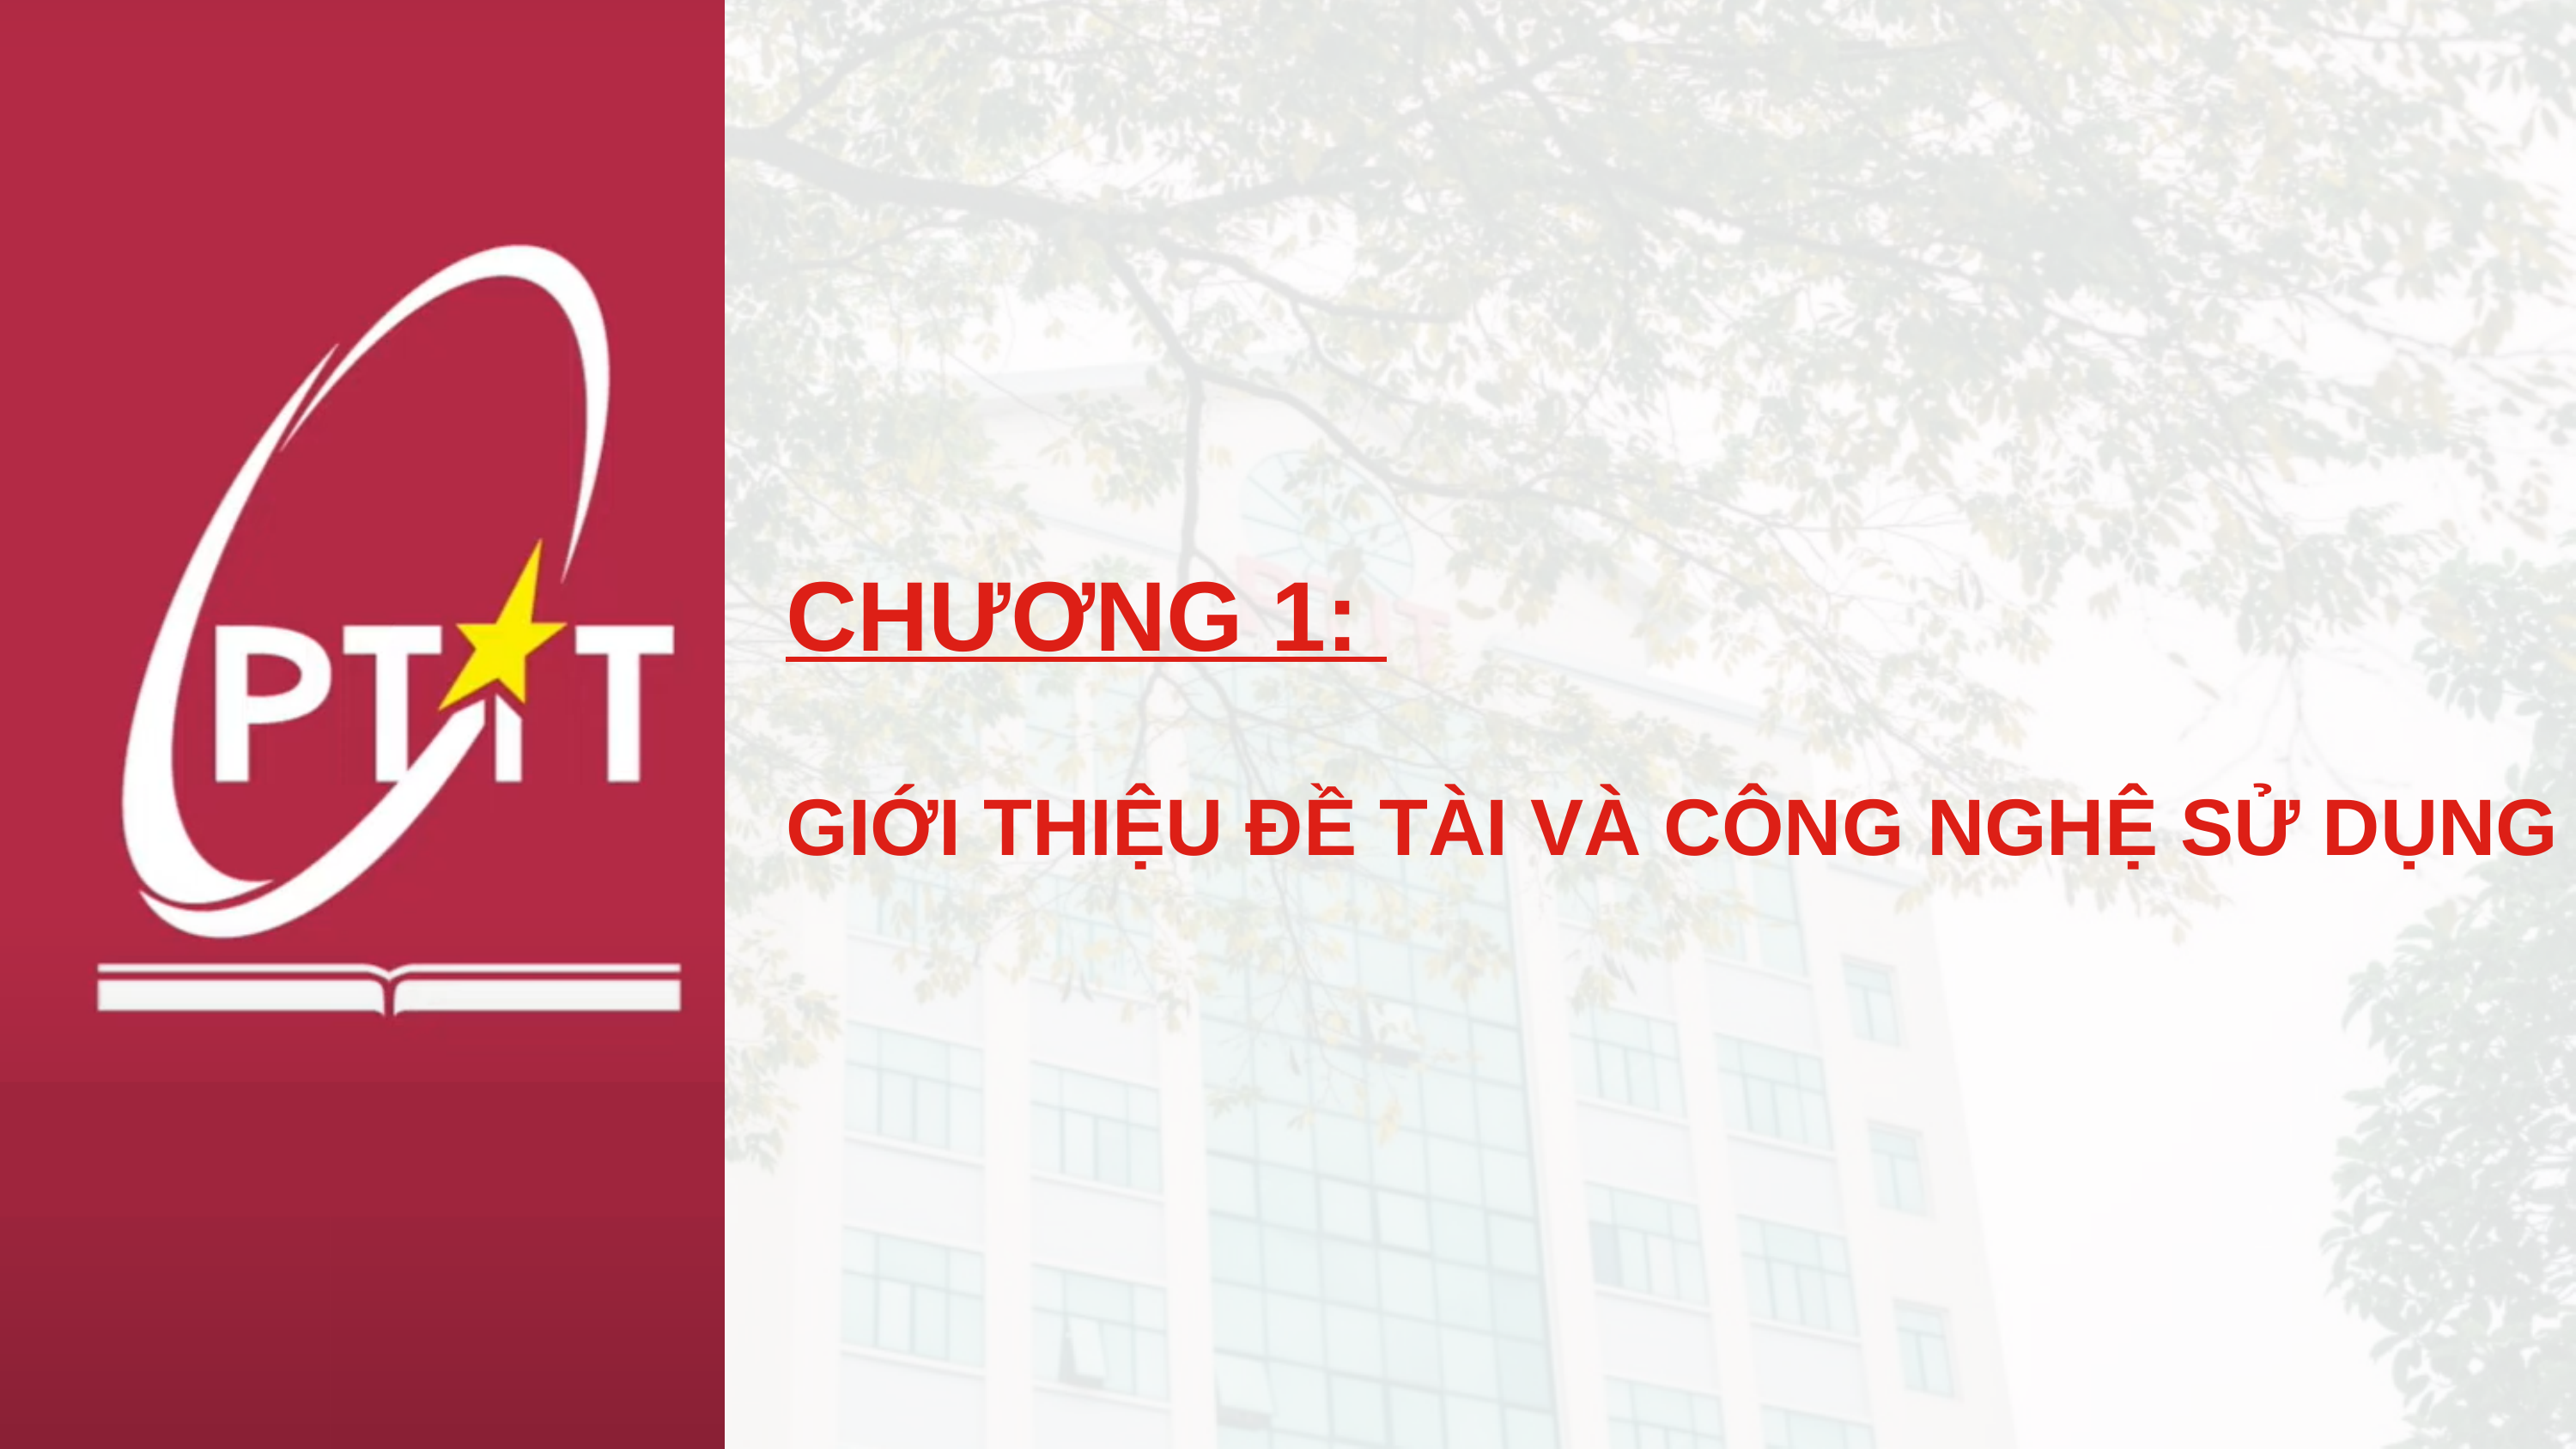

CHƯƠNG 1:
GIỚI THIỆU ĐỀ TÀI VÀ CÔNG NGHỆ SỬ DỤNG